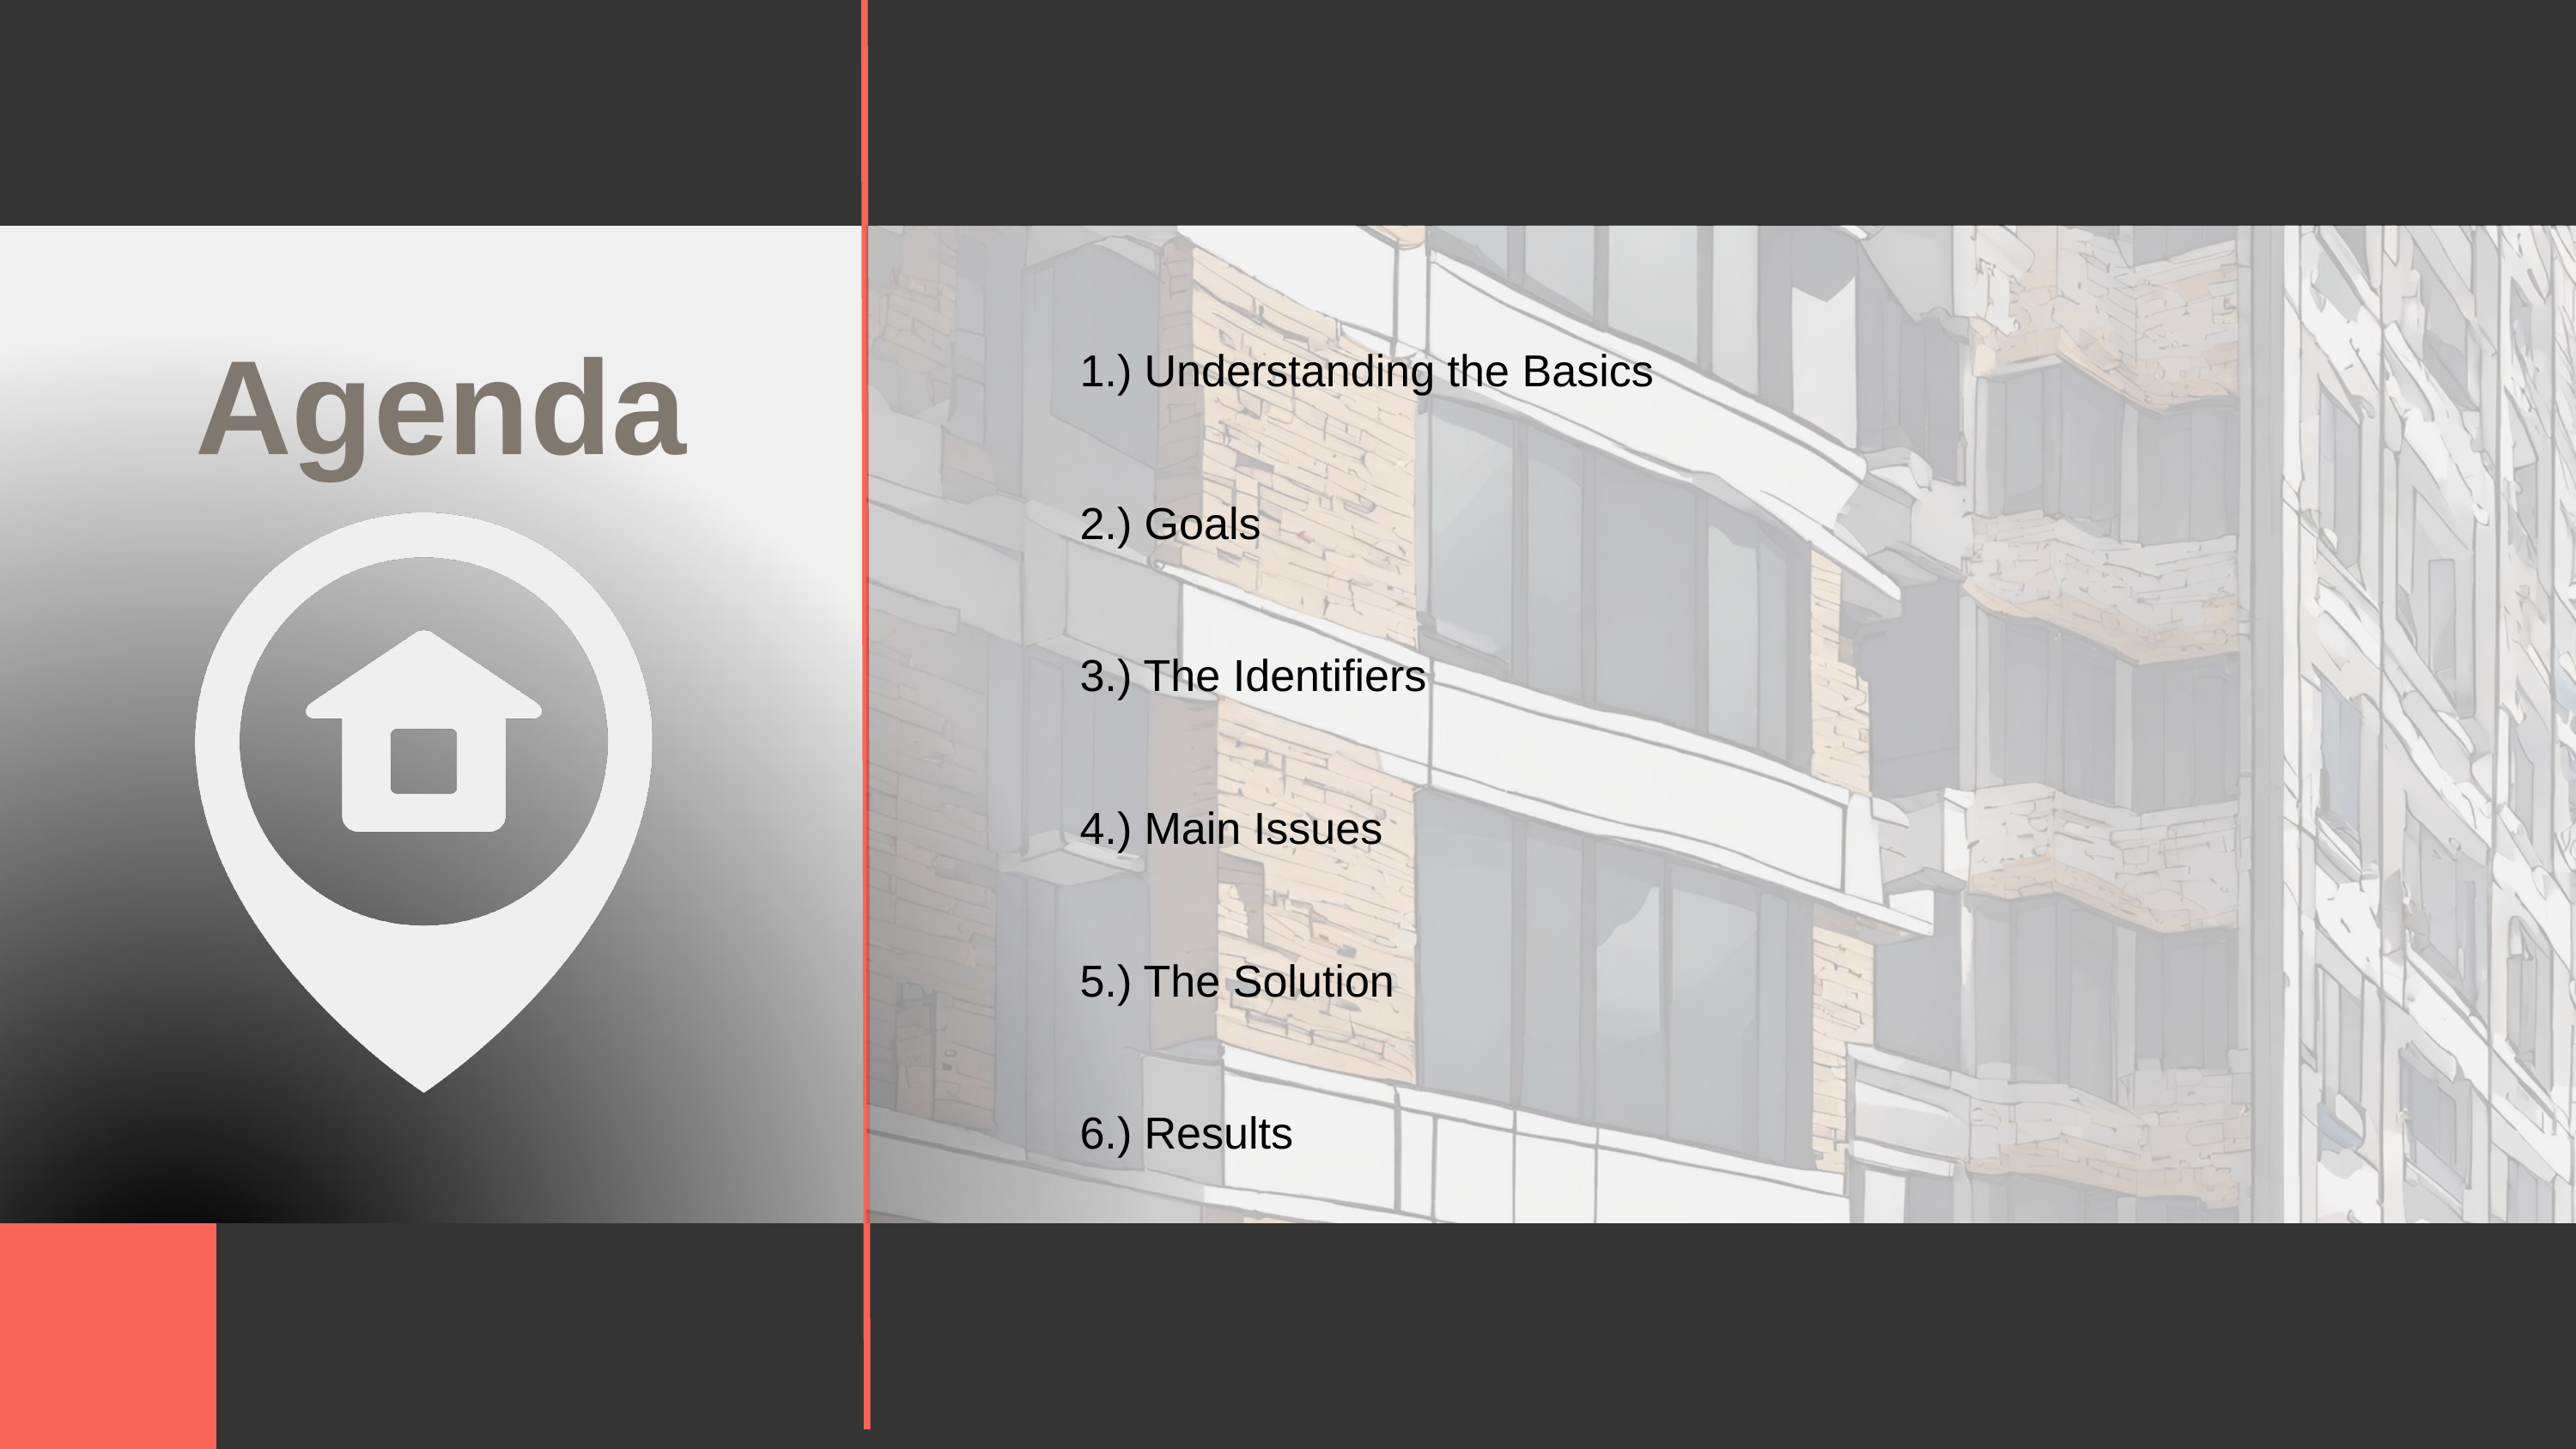

Agenda
1.) Understanding the Basics
2.) Goals
3.) The Identifiers
4.) Main Issues
5.) The Solution
6.) Results